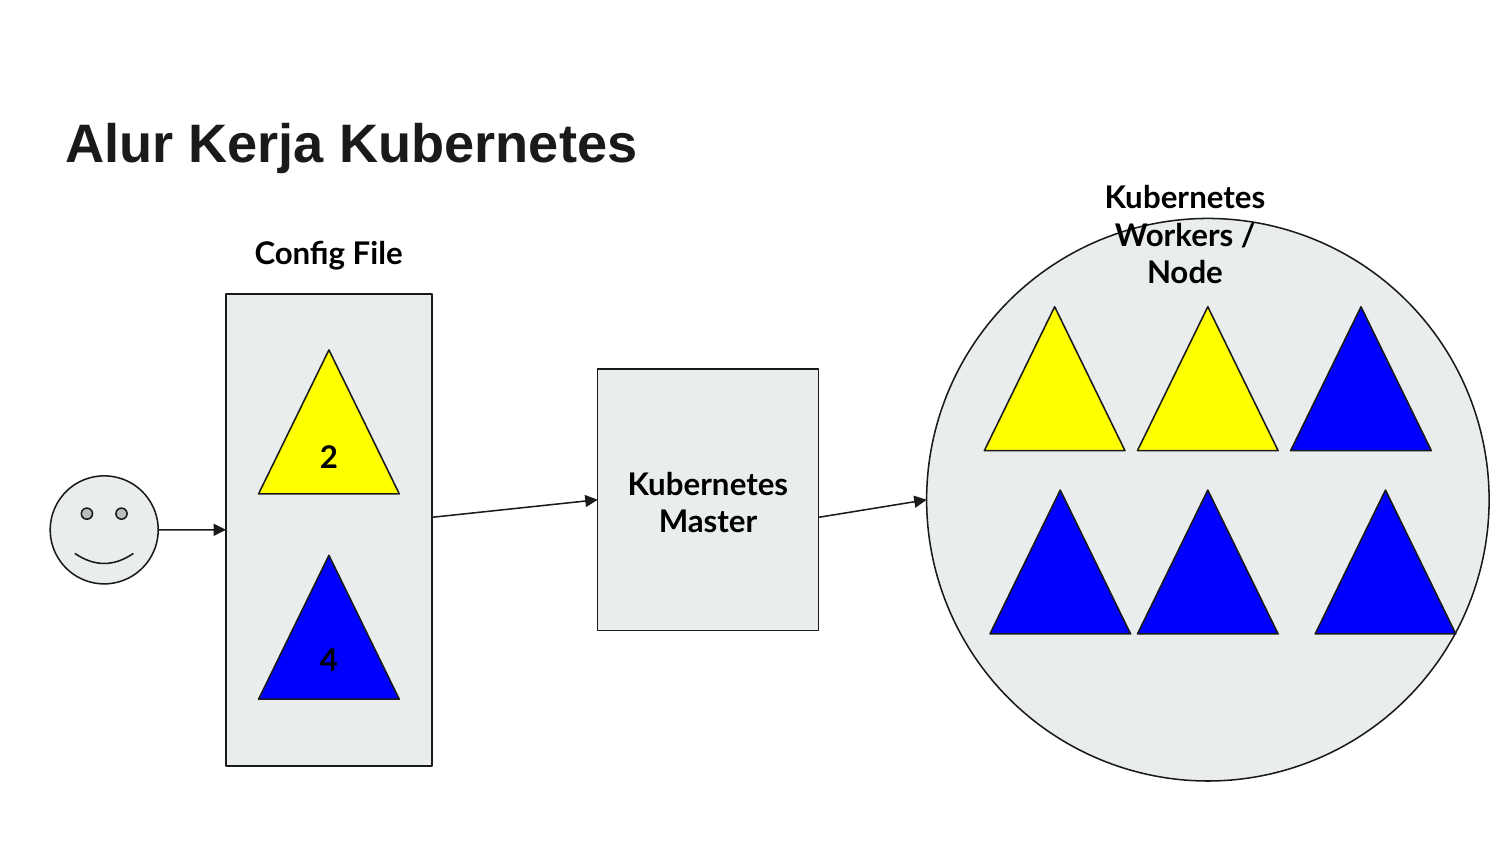

# Alur Kerja Kubernetes
Kubernetes Workers / Node
Config File

2
Kubernetes Master

4